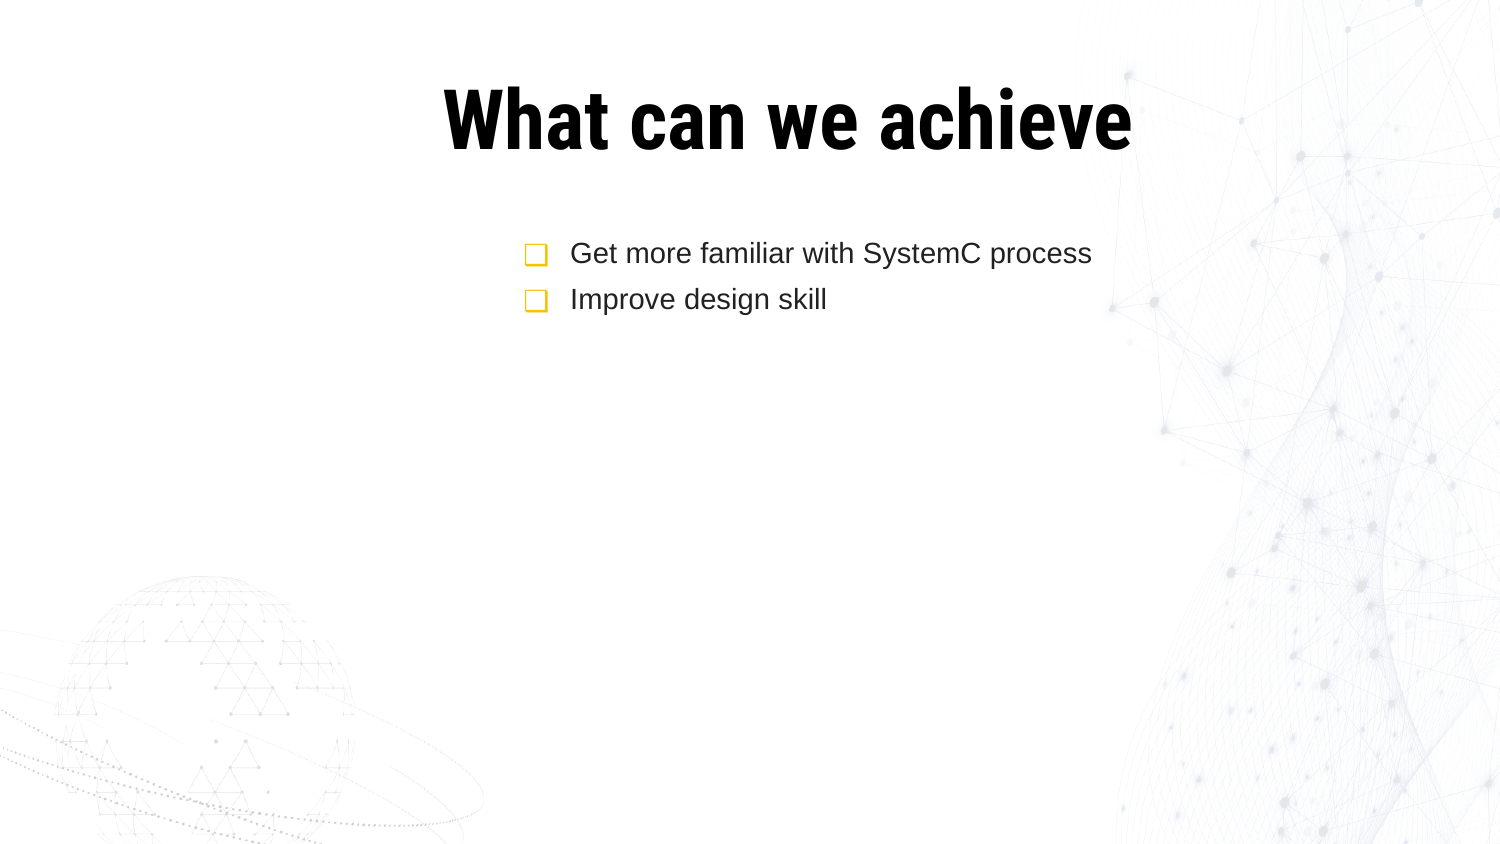

# What can we achieve
Get more familiar with SystemC process
Improve design skill